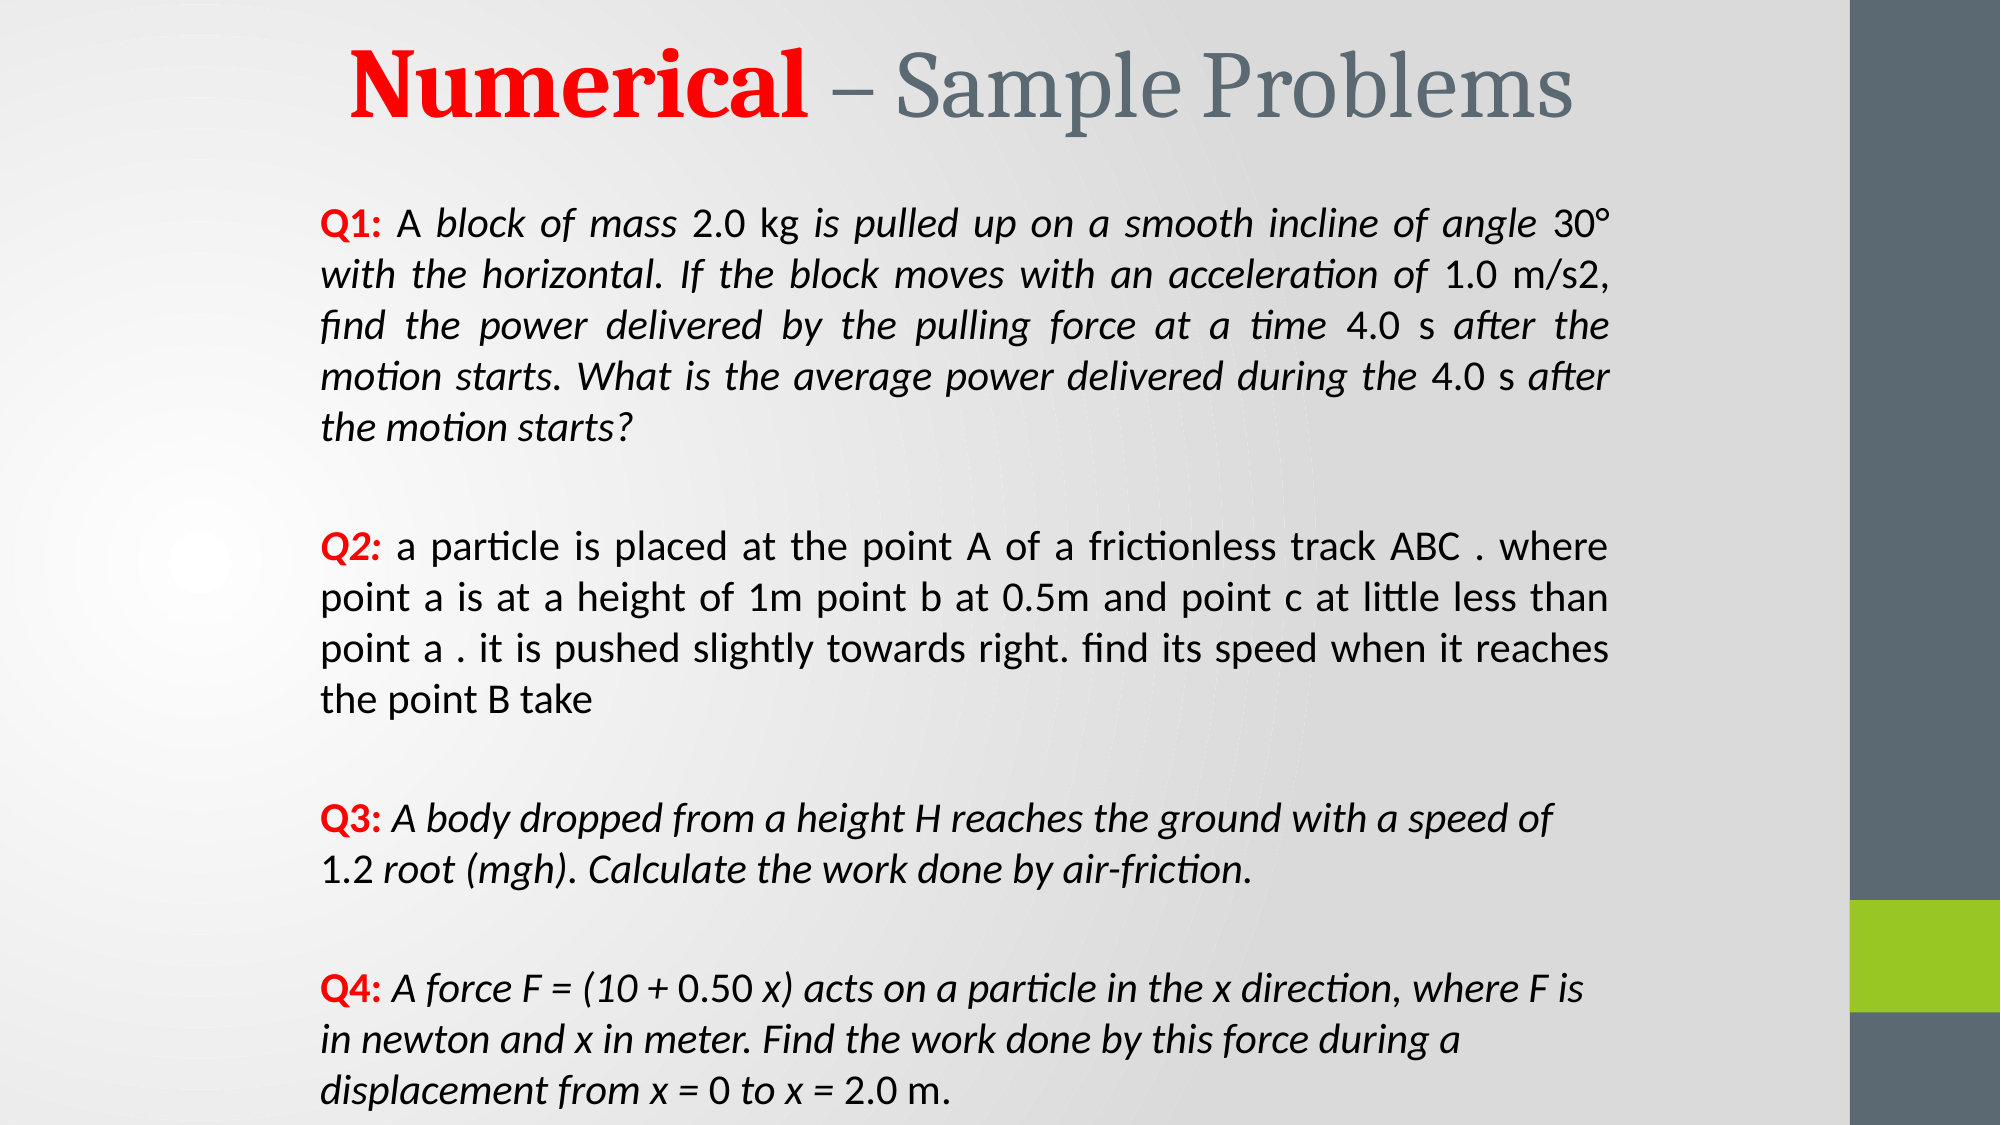

# Numerical – Sample Problems
Q1: A block of mass 2.0 kg is pulled up on a smooth incline of angle 30° with the horizontal. If the block moves with an acceleration of 1.0 m/s2, find the power delivered by the pulling force at a time 4.0 s after the motion starts. What is the average power delivered during the 4.0 s after the motion starts?

Q2: a particle is placed at the point A of a frictionless track ABC . where point a is at a height of 1m point b at 0.5m and point c at little less than point a . it is pushed slightly towards right. find its speed when it reaches the point B take

Q3: A body dropped from a height H reaches the ground with a speed of 1.2 root (mgh). Calculate the work done by air-friction.

Q4: A force F = (10 + 0.50 x) acts on a particle in the x direction, where F is in newton and x in meter. Find the work done by this force during a displacement from x = 0 to x = 2.0 m.